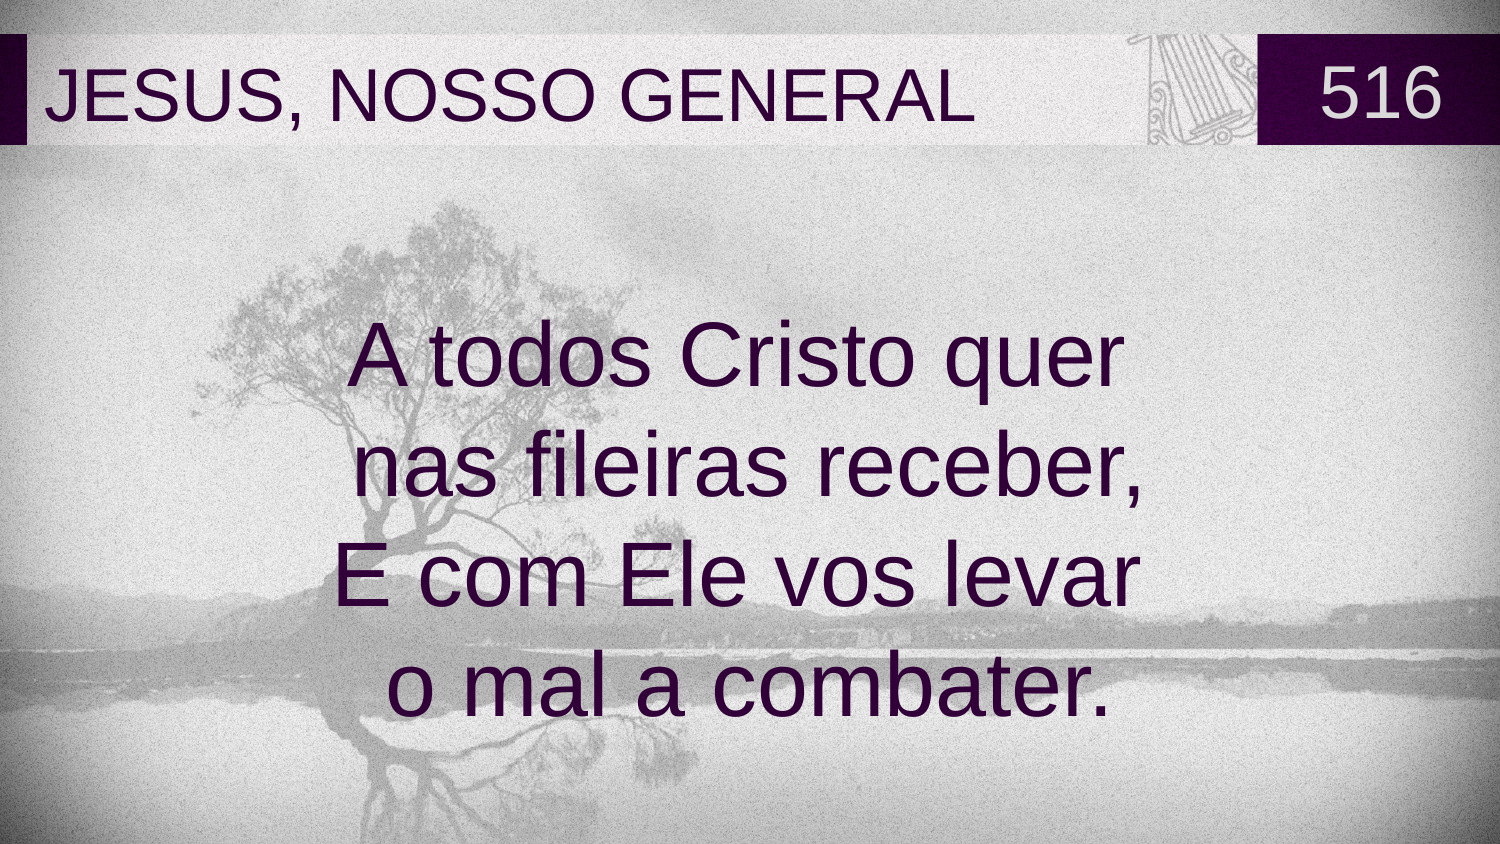

# JESUS, NOSSO GENERAL
516
A todos Cristo quer
nas fileiras receber,
E com Ele vos levar
o mal a combater.